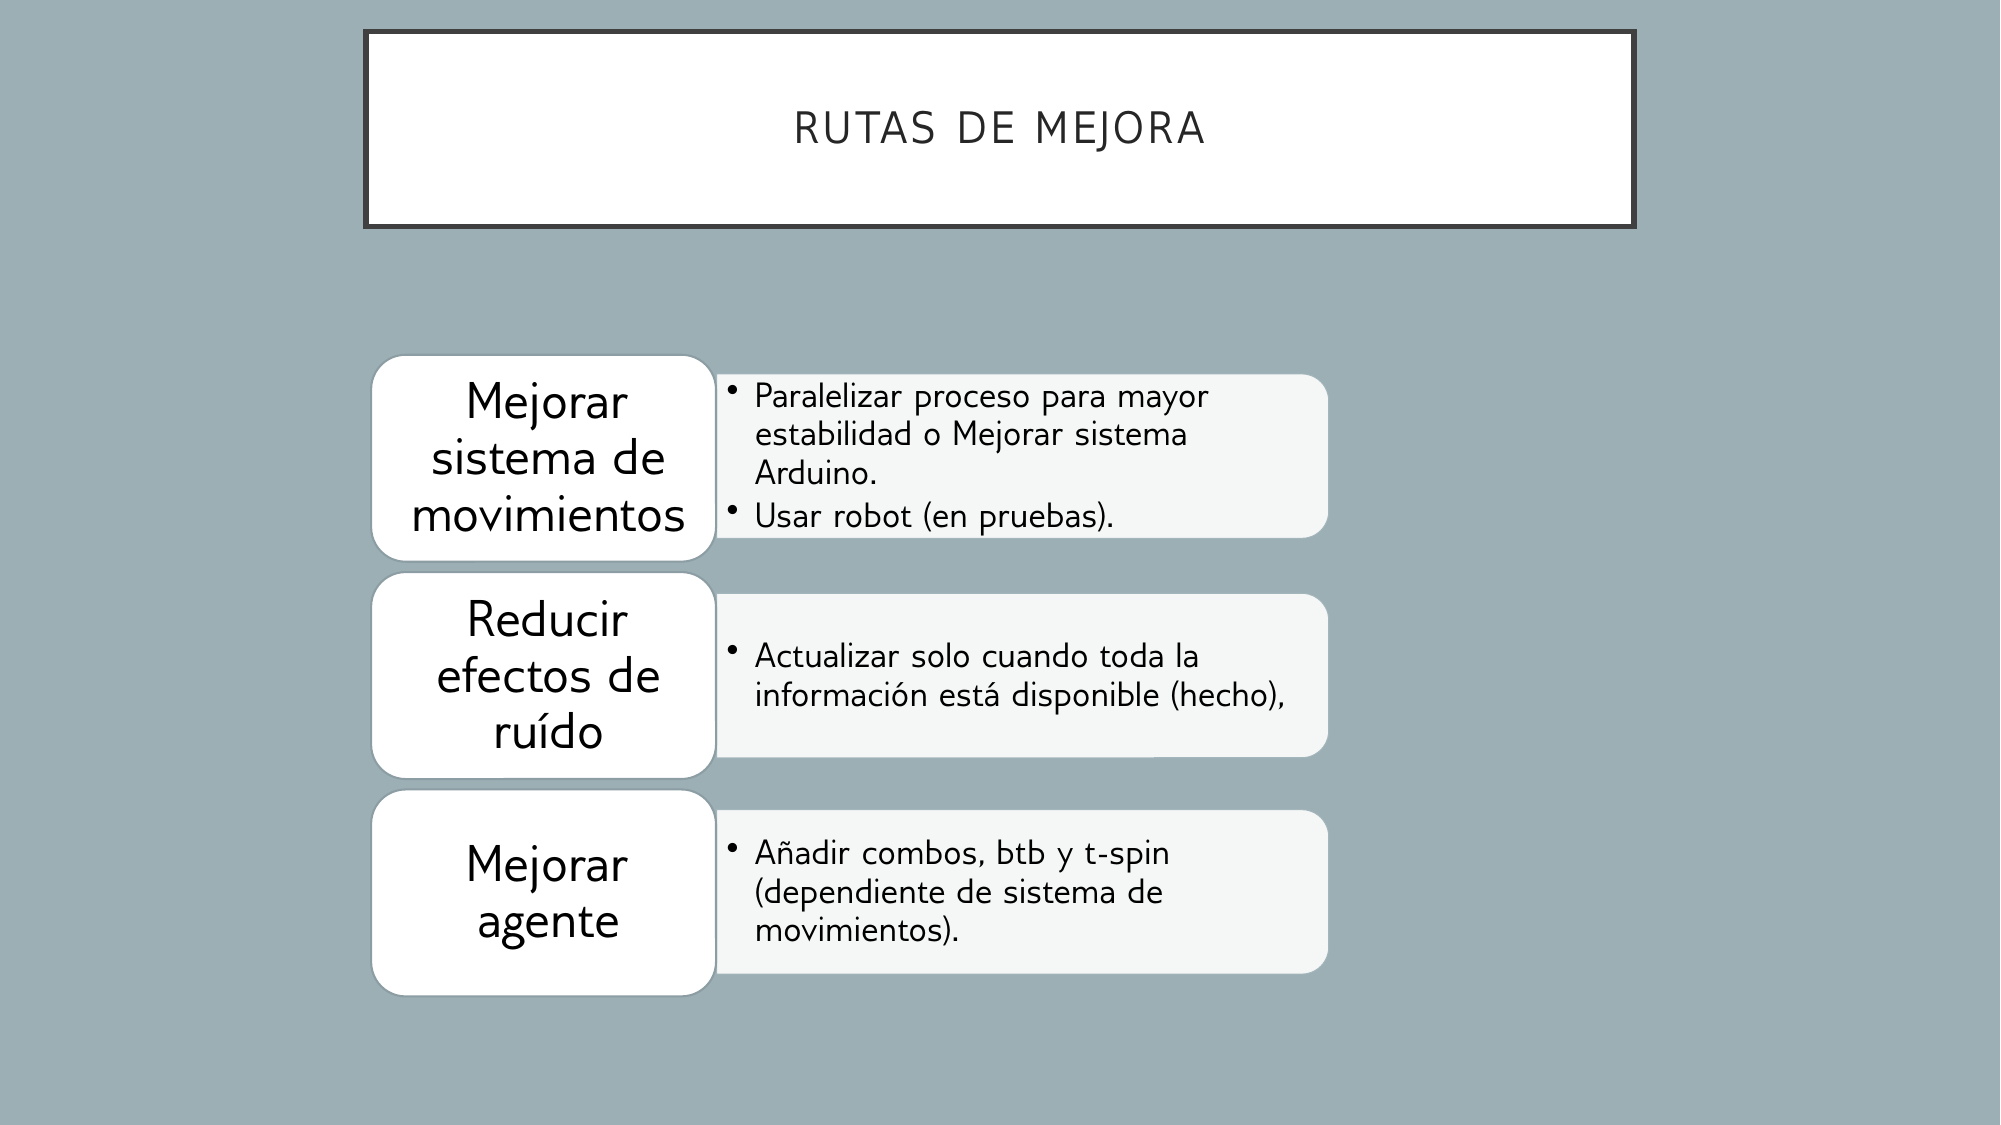

# Rutas de mejora

Paralelizar proceso para mayor estabilidad o Mejorar sistema Arduino.
Usar robot (en pruebas).
Mejorar sistema de movimientos
Actualizar solo cuando toda la información está disponible (hecho),
Reducir efectos de ruído
Añadir combos, btb y t-spin (dependiente de sistema de movimientos).
Mejorar agente